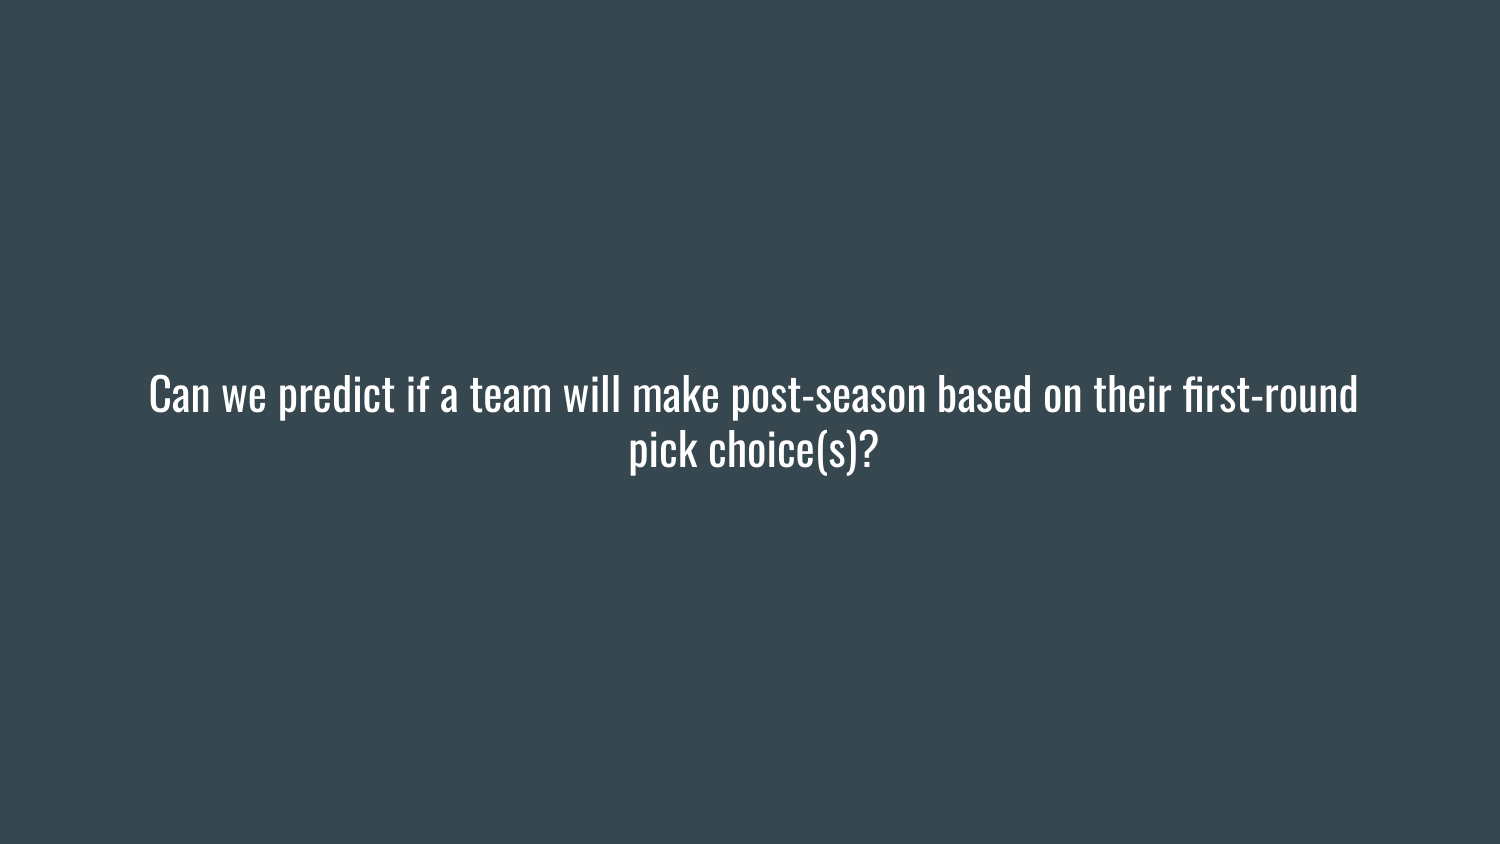

# Can we predict if a team will make post-season based on their first-round pick choice(s)?